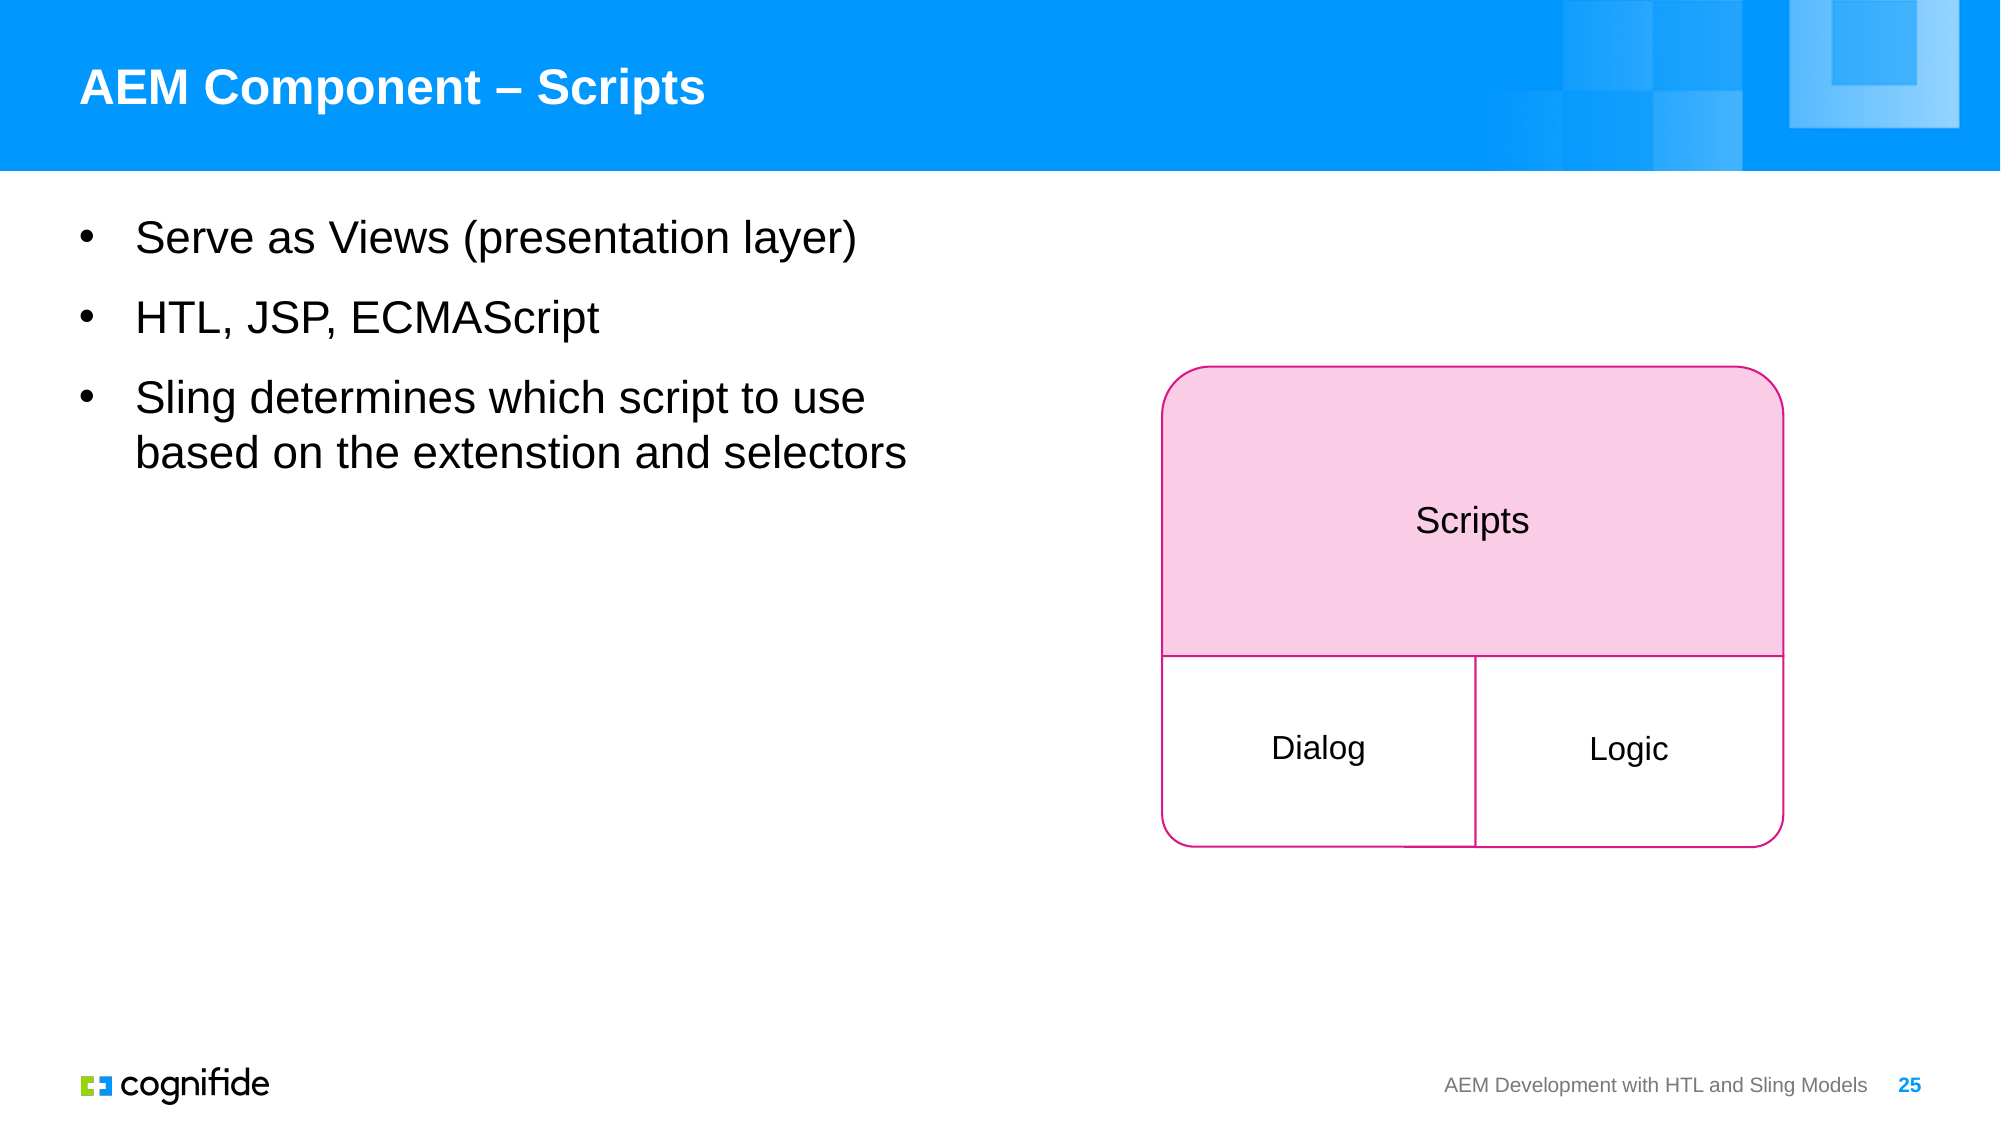

# AEM Component – Scripts
Serve as Views (presentation layer)
HTL, JSP, ECMAScript
Sling determines which script to use based on the extenstion and selectors

Scripts

Logic
Dialog
AEM Development with HTL and Sling Models
25